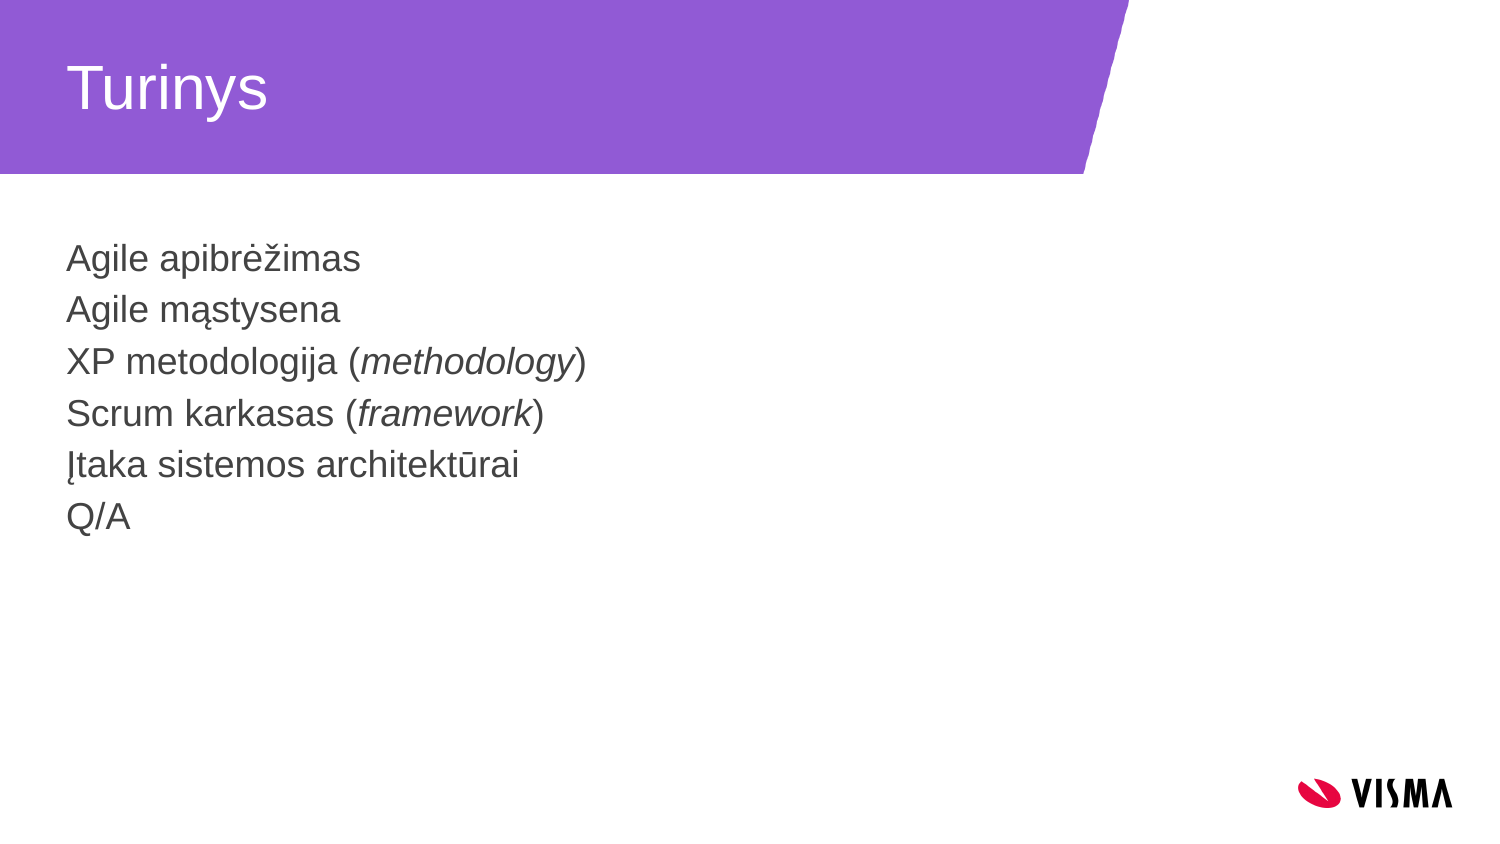

# Turinys
Agile apibrėžimas
Agile mąstysena
XP metodologija (methodology)
Scrum karkasas (framework)
Įtaka sistemos architektūrai
Q/A